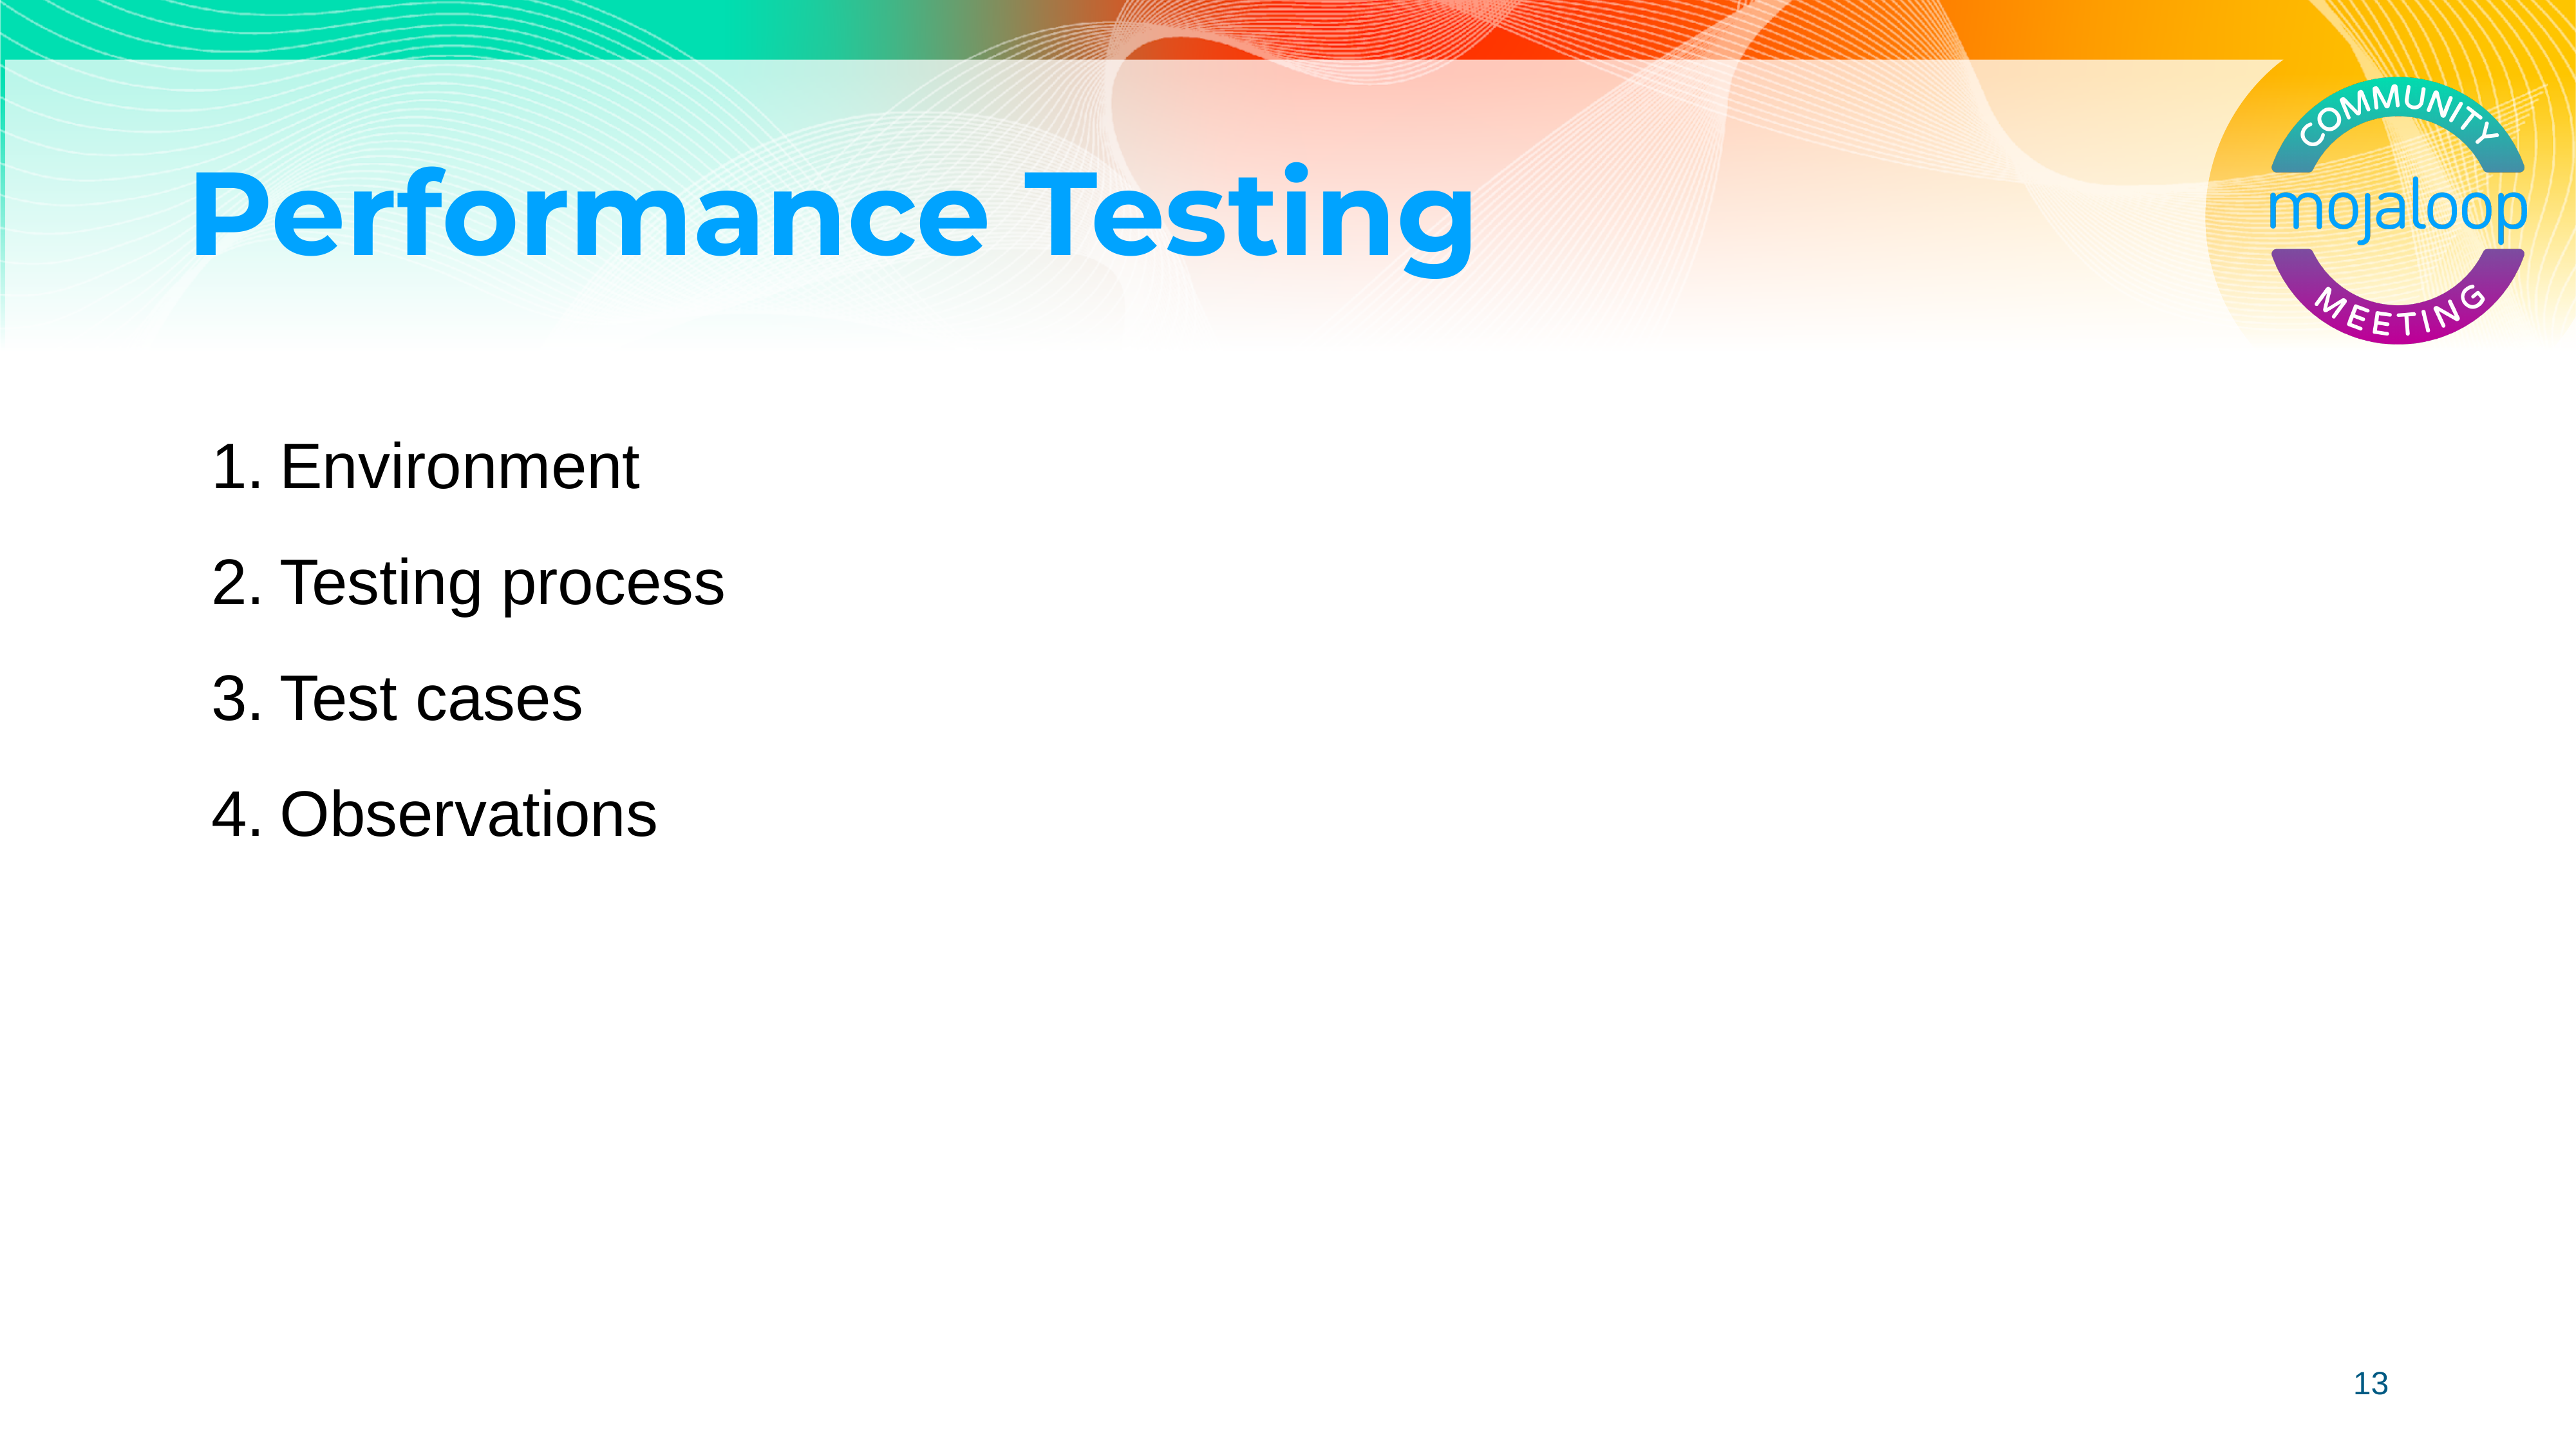

Performance Testing
Environment
Testing process
Test cases
Observations

13